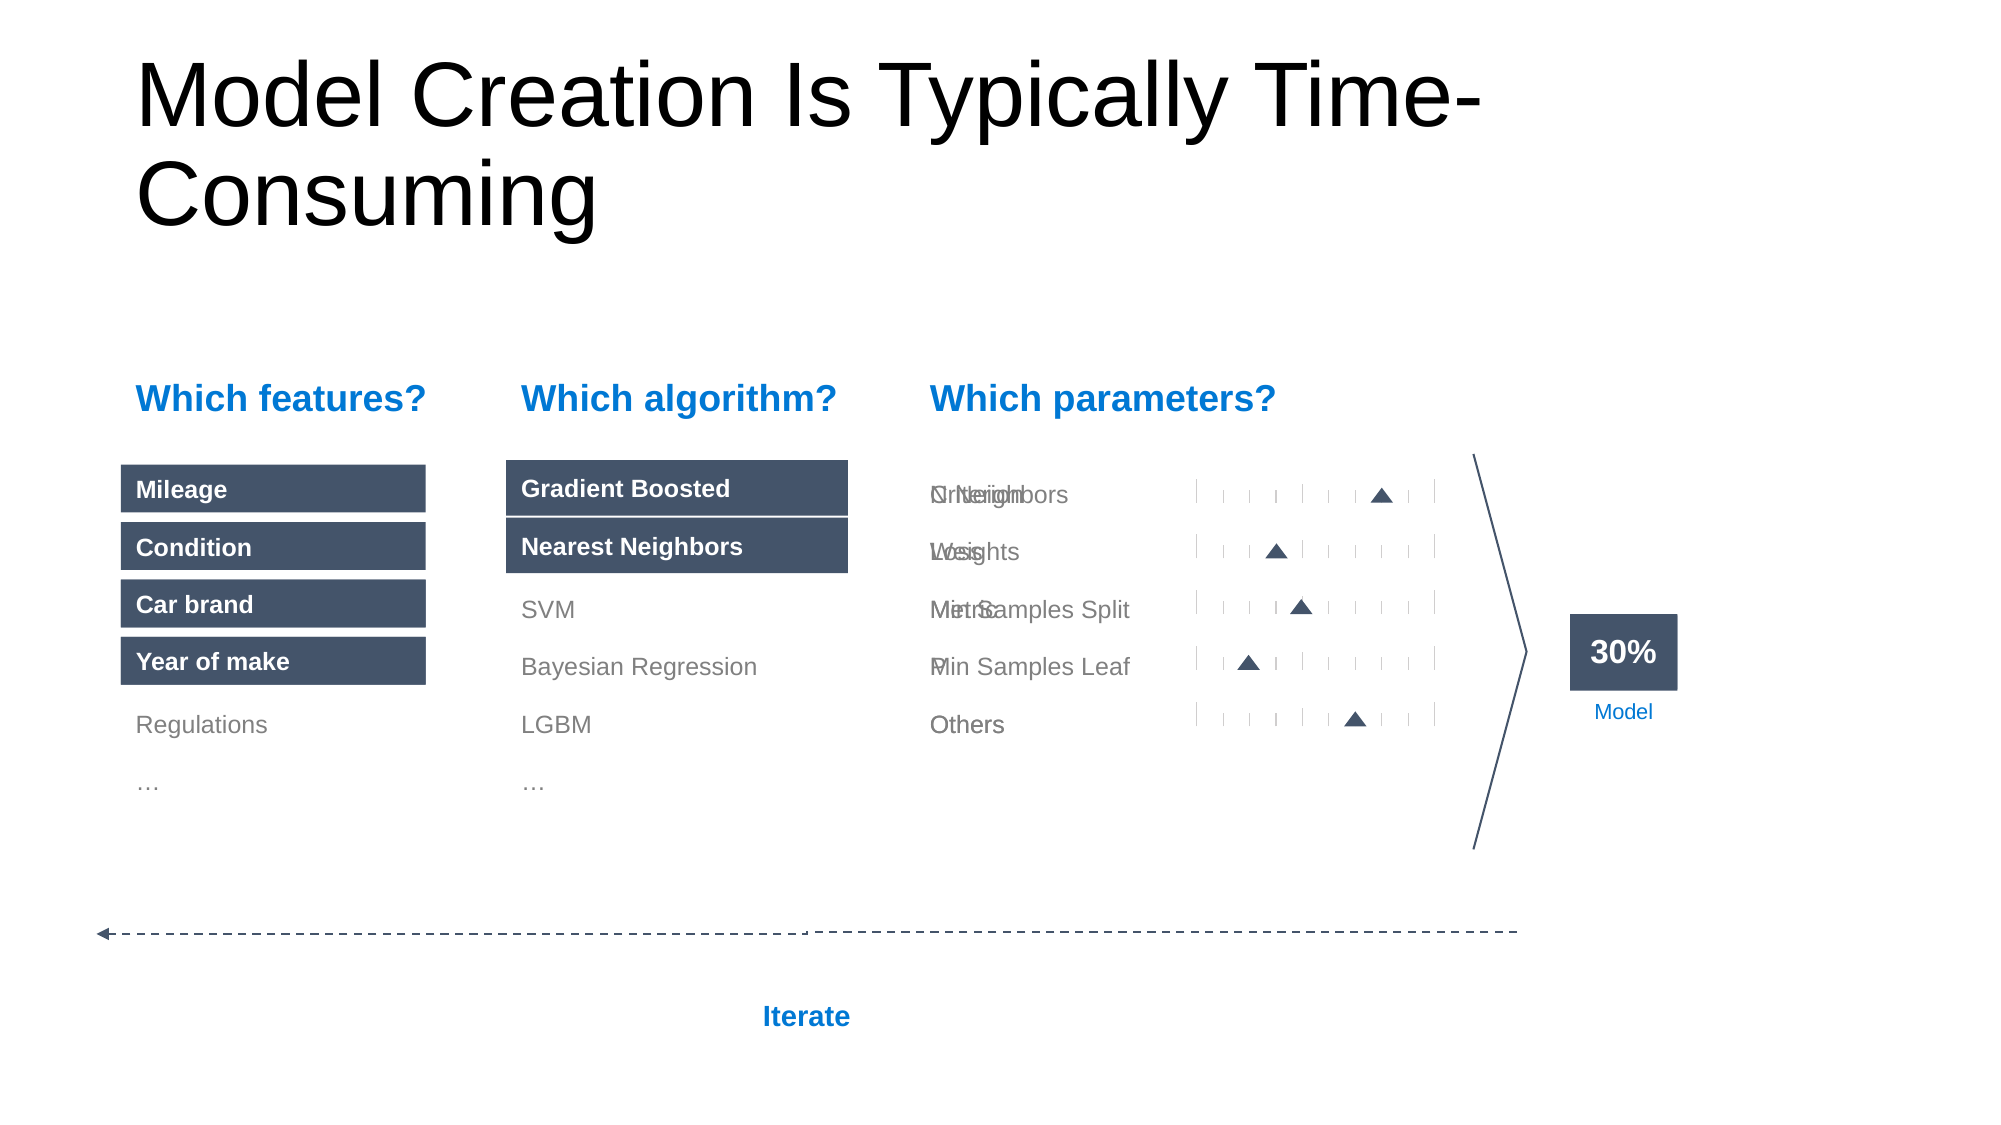

# Model Creation Is Typically Time-Consuming
Which features?
Which algorithm?
Which parameters?

Mileage
Condition
Car brand
Year of make
Regulations
…
Gradient Boosted
Nearest Neighbors
SVM
Bayesian Regression
LGBM
…
Criterion
Loss
Min Samples Split
Min Samples Leaf
Others
N Neighbors
Weights
Metric
P
Others
Gradient Boosted
Mileage
Car brand
Year of make

Nearest Neighbors
Condition
Car brand
Year of make

50%
30%

Model

Iterate